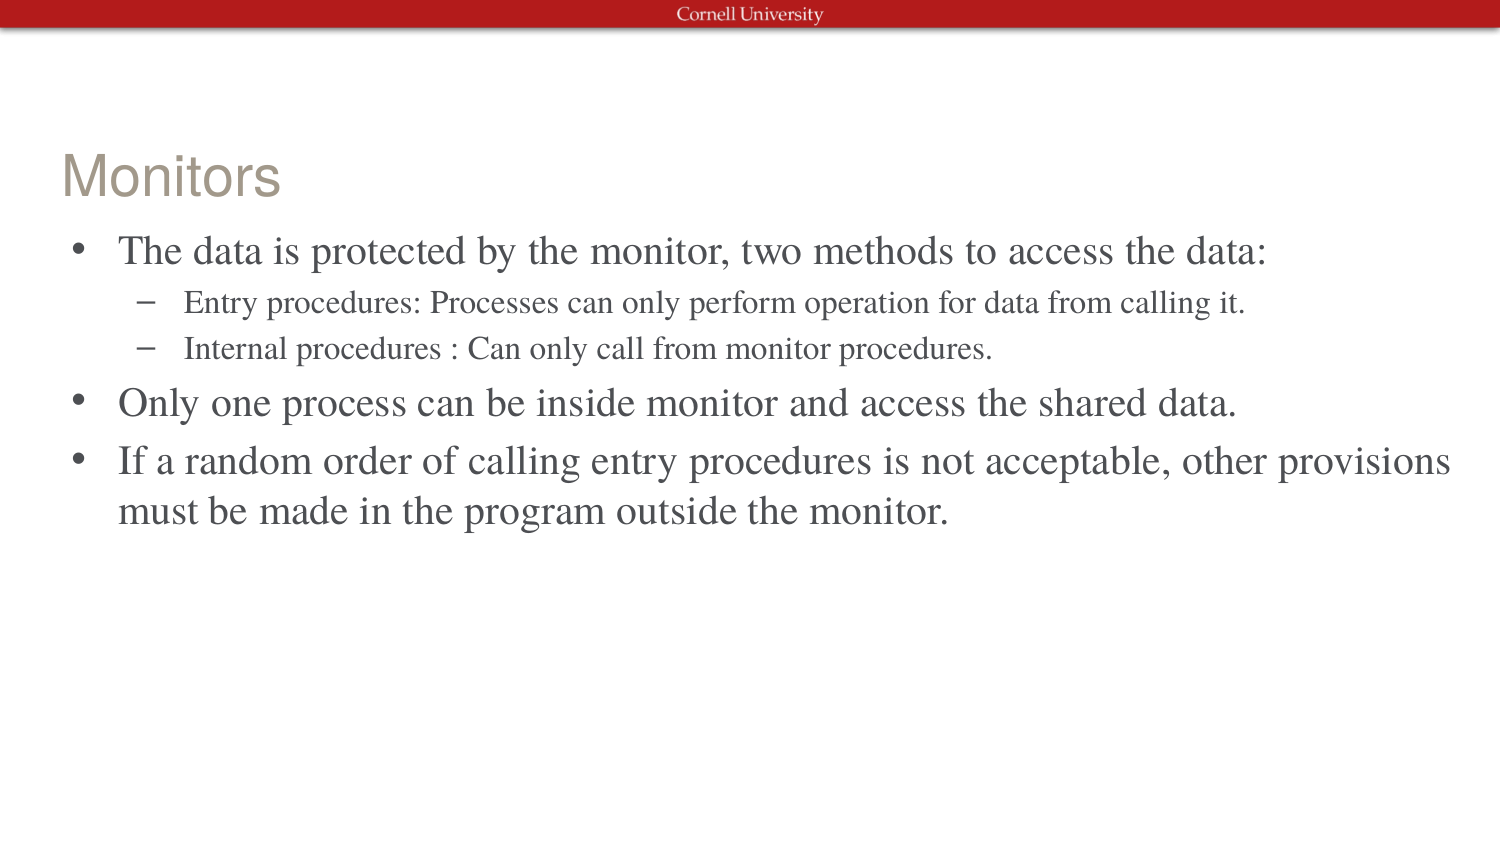

# Monitors
The data is protected by the monitor, two methods to access the data:
Entry procedures: Processes can only perform operation for data from calling it.
Internal procedures : Can only call from monitor procedures.
Only one process can be inside monitor and access the shared data.
If a random order of calling entry procedures is not acceptable, other provisions must be made in the program outside the monitor.